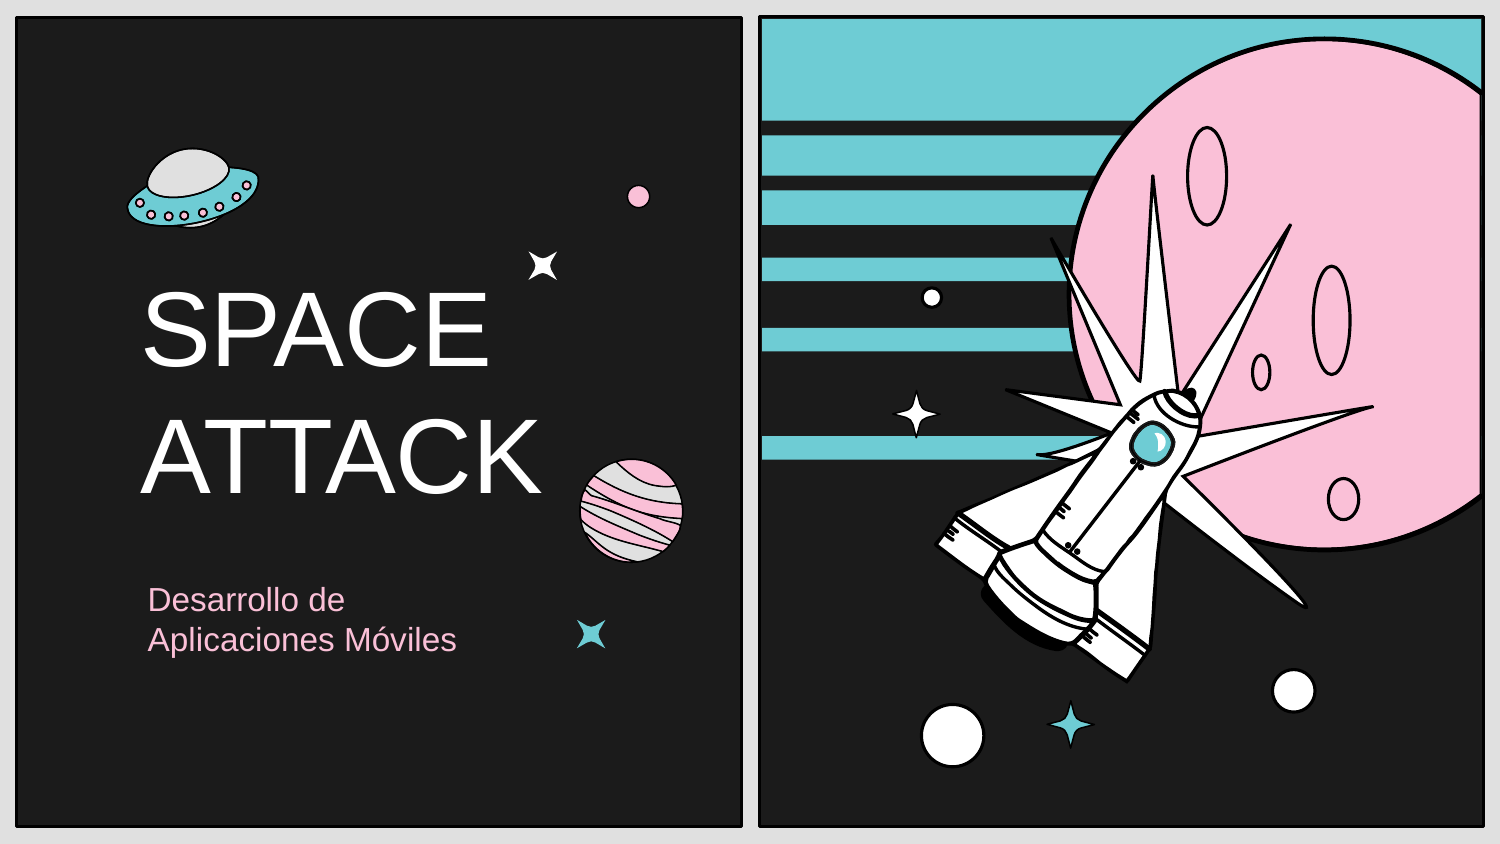

# SPACE
ATTACK

Desarrollo de Aplicaciones Móviles